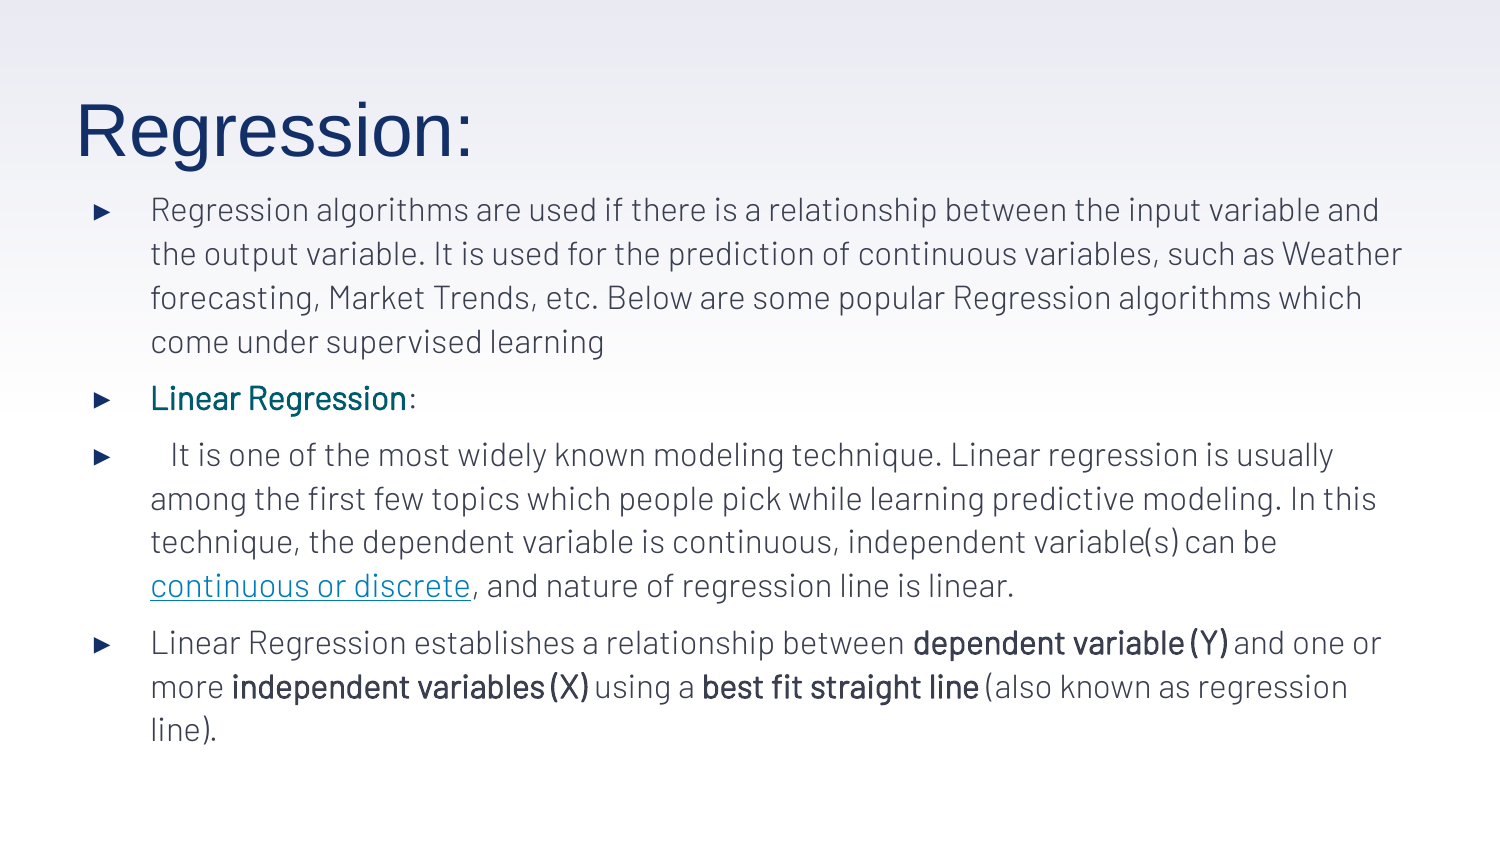

# Regression:
Regression algorithms are used if there is a relationship between the input variable and the output variable. It is used for the prediction of continuous variables, such as Weather forecasting, Market Trends, etc. Below are some popular Regression algorithms which come under supervised learning
Linear Regression:
   It is one of the most widely known modeling technique. Linear regression is usually among the first few topics which people pick while learning predictive modeling. In this technique, the dependent variable is continuous, independent variable(s) can be continuous or discrete, and nature of regression line is linear.
Linear Regression establishes a relationship between dependent variable (Y) and one or more independent variables (X) using a best fit straight line (also known as regression line).